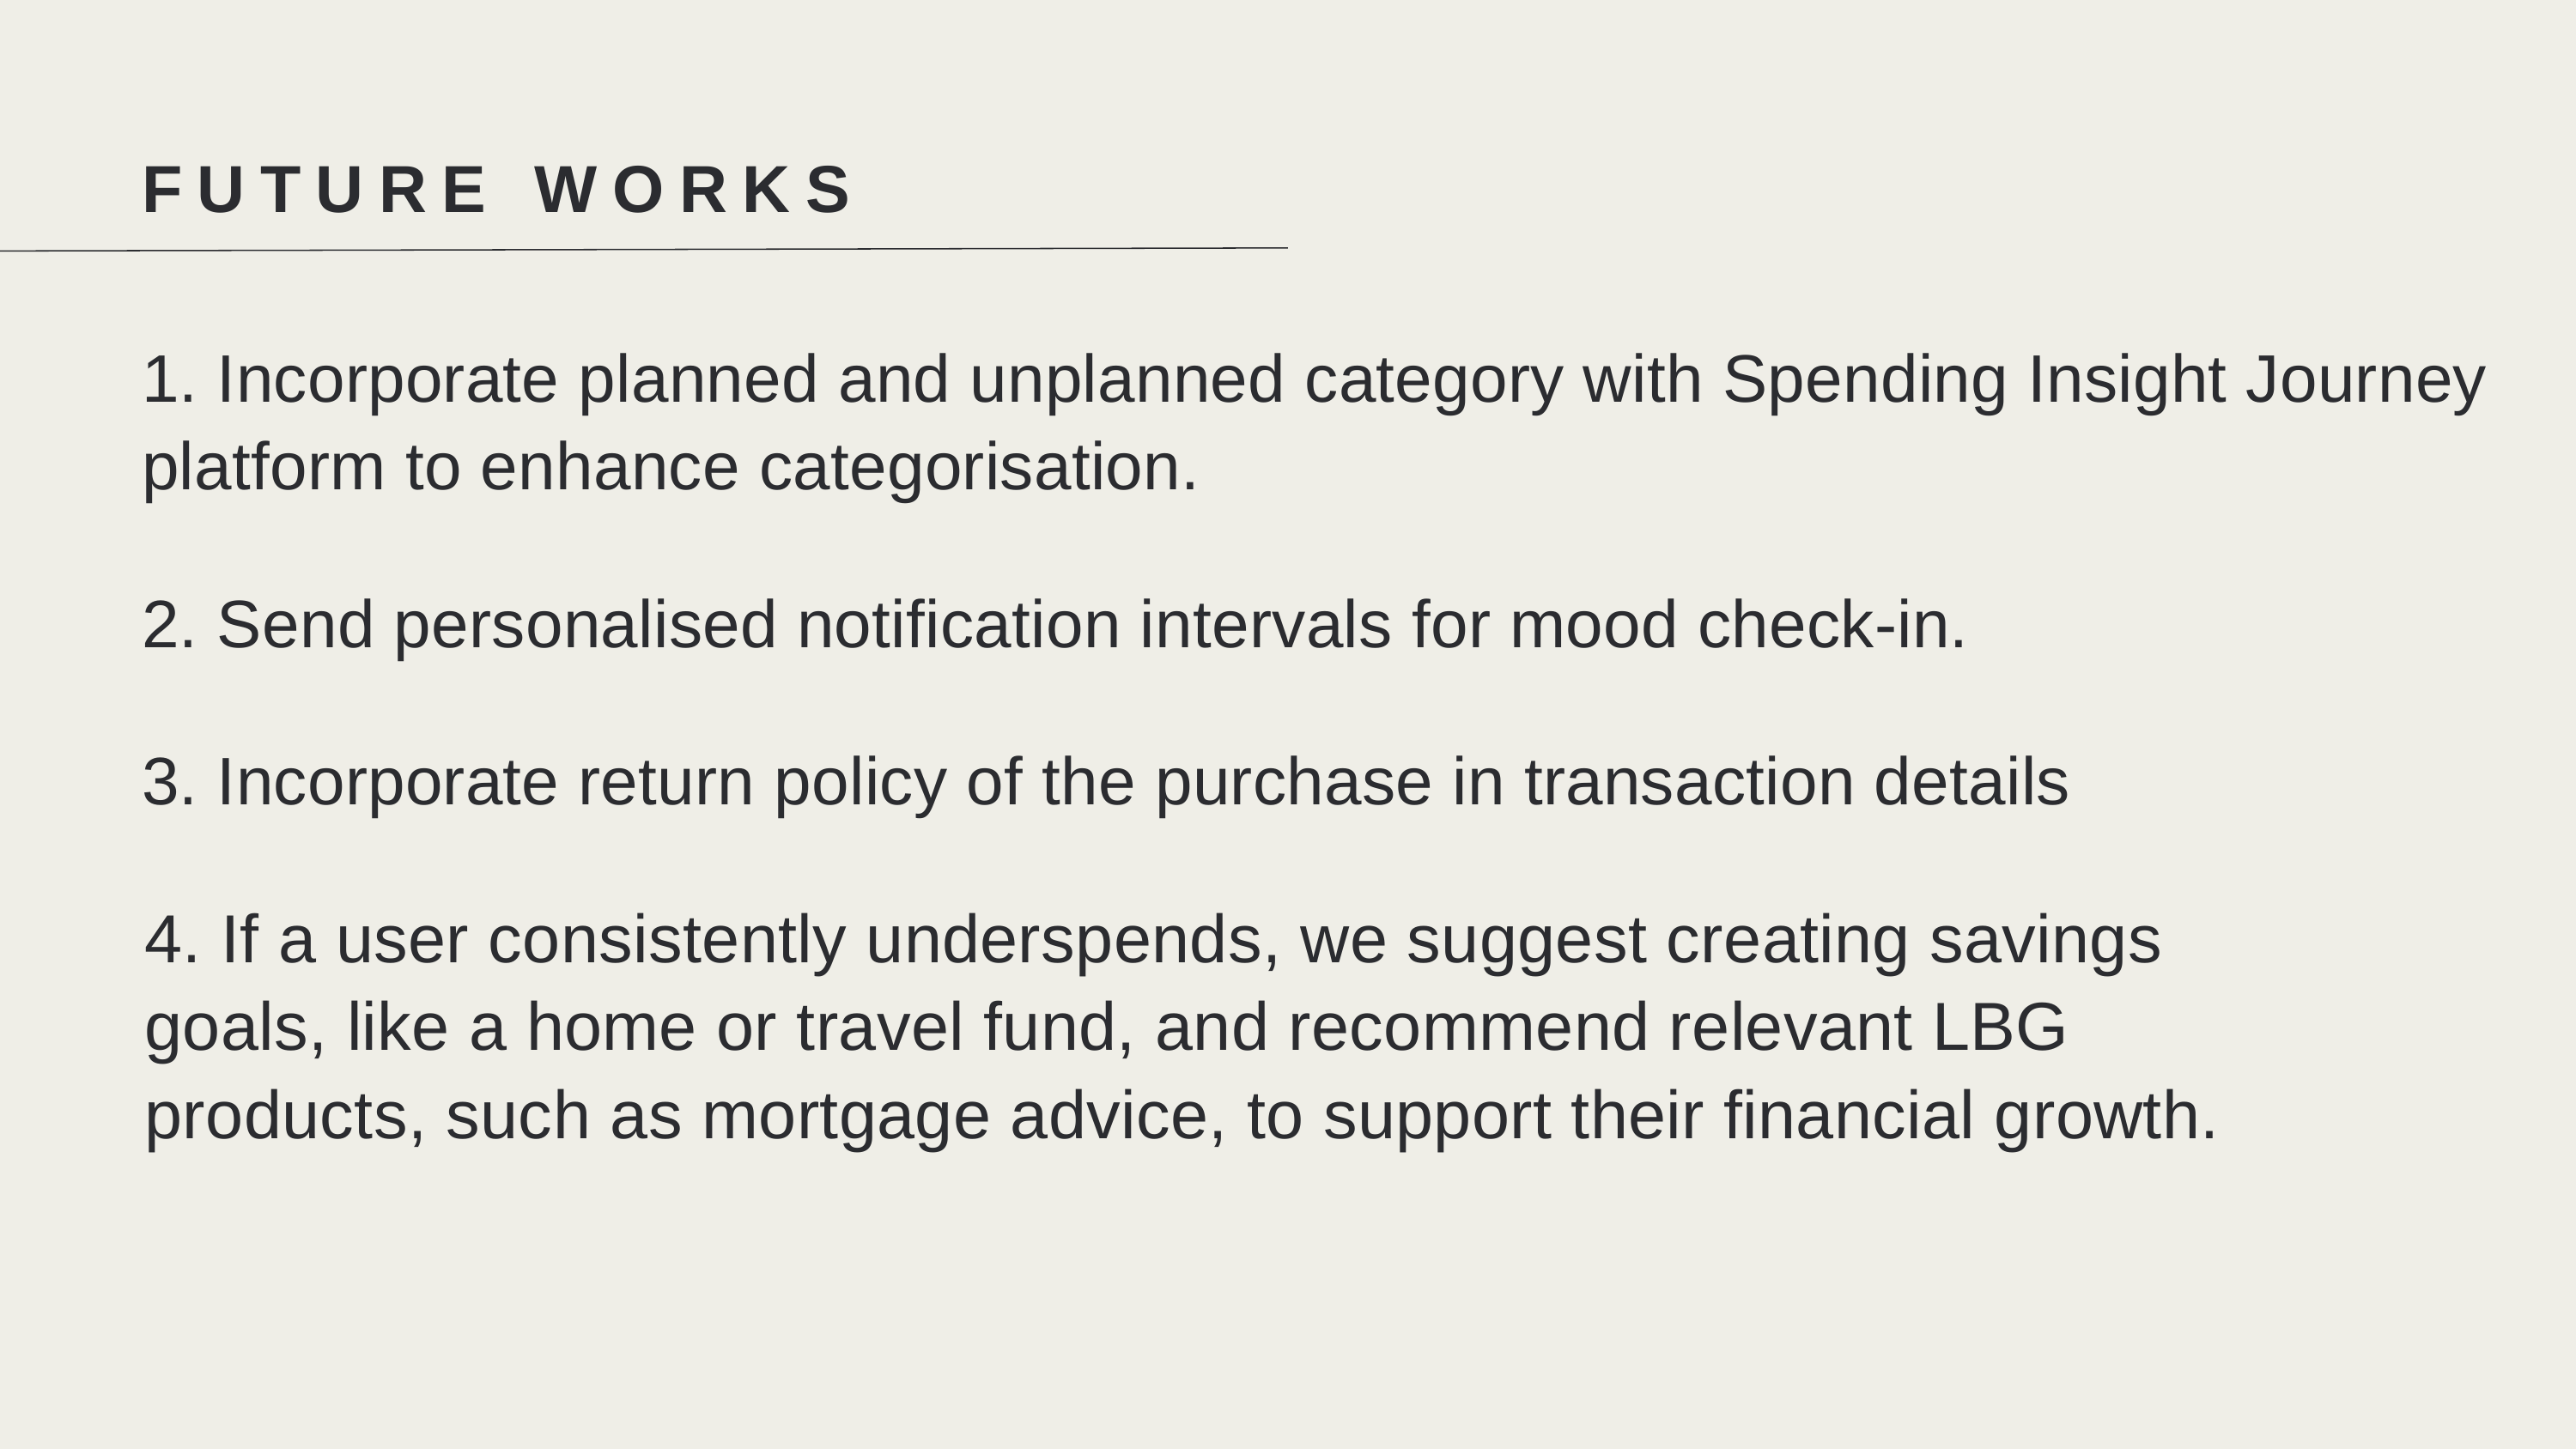

FUTURE WORKS

1. Incorporate planned and unplanned category with Spending Insight Journey platform to enhance categorisation.
2. Send personalised notification intervals for mood check-in.
3. Incorporate return policy of the purchase in transaction details
4. If a user consistently underspends, we suggest creating savings goals, like a home or travel fund, and recommend relevant LBG products, such as mortgage advice, to support their financial growth.